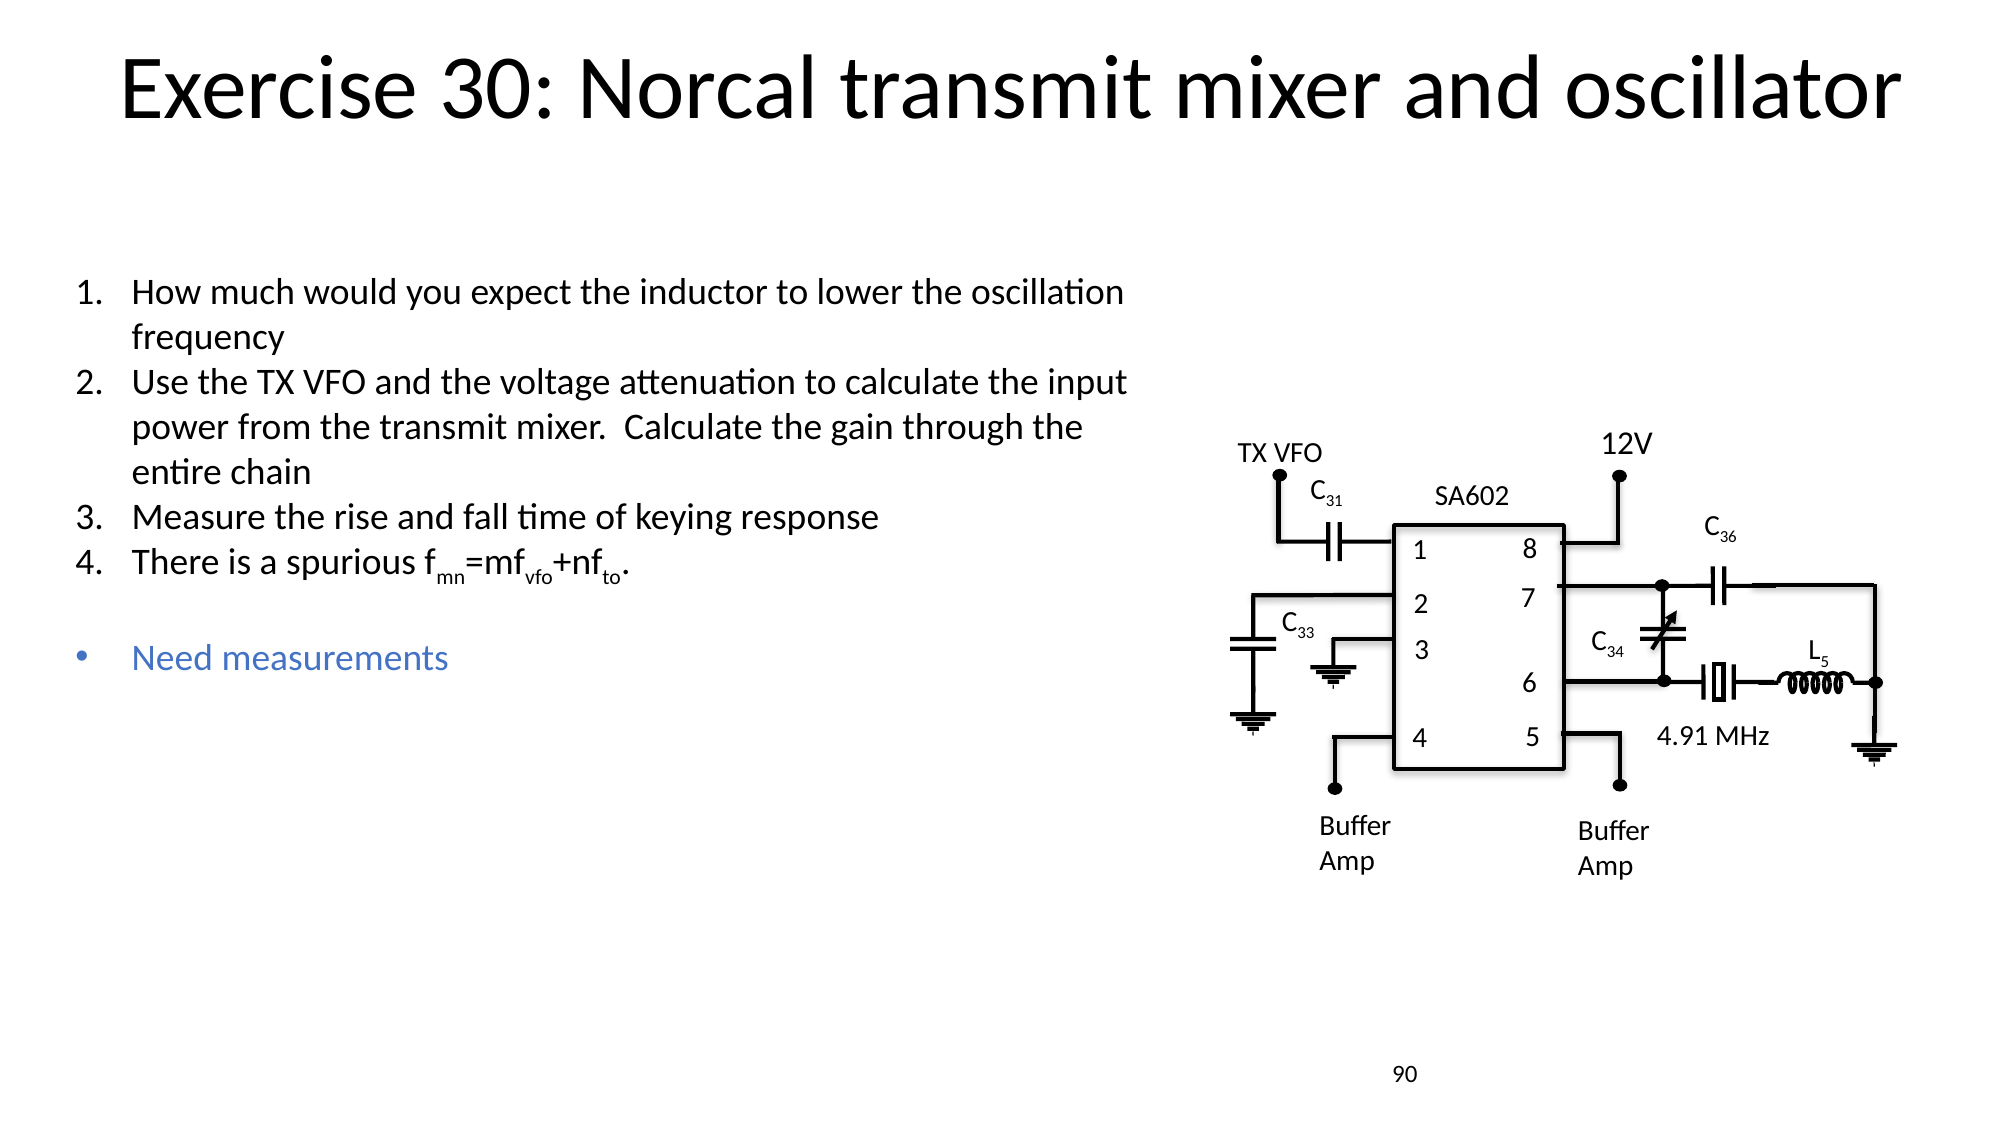

Exercise 30: Norcal transmit mixer and oscillator
How much would you expect the inductor to lower the oscillation frequency
Use the TX VFO and the voltage attenuation to calculate the input power from the transmit mixer.  Calculate the gain through the entire chain
Measure the rise and fall time of keying response
There is a spurious fmn=mfvfo+nfto.

Need measurements

12V
TX VFO
C31

SA602

C36
8
1

7
2

C33

C34
3
L5

6

4.91 MHz
5
4

Buffer
Amp
Buffer
Amp

90